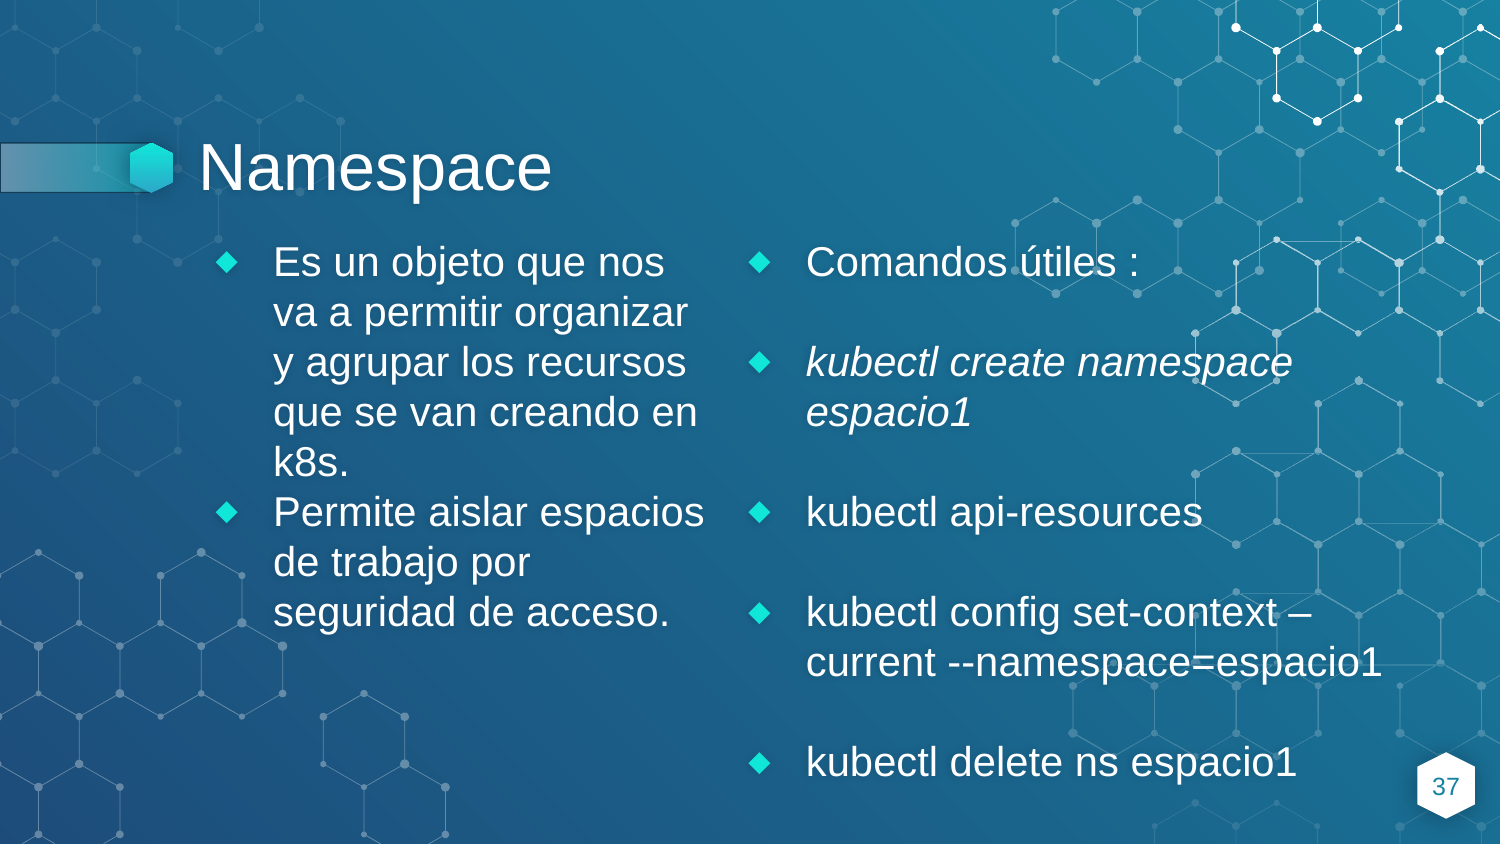

# Namespace
Es un objeto que nos va a permitir organizar y agrupar los recursos que se van creando en k8s.
Permite aislar espacios de trabajo por seguridad de acceso.

Comandos útiles :

kubectl create namespace espacio1

kubectl api-resources

kubectl config set-context –current --namespace=espacio1

kubectl delete ns espacio1

37